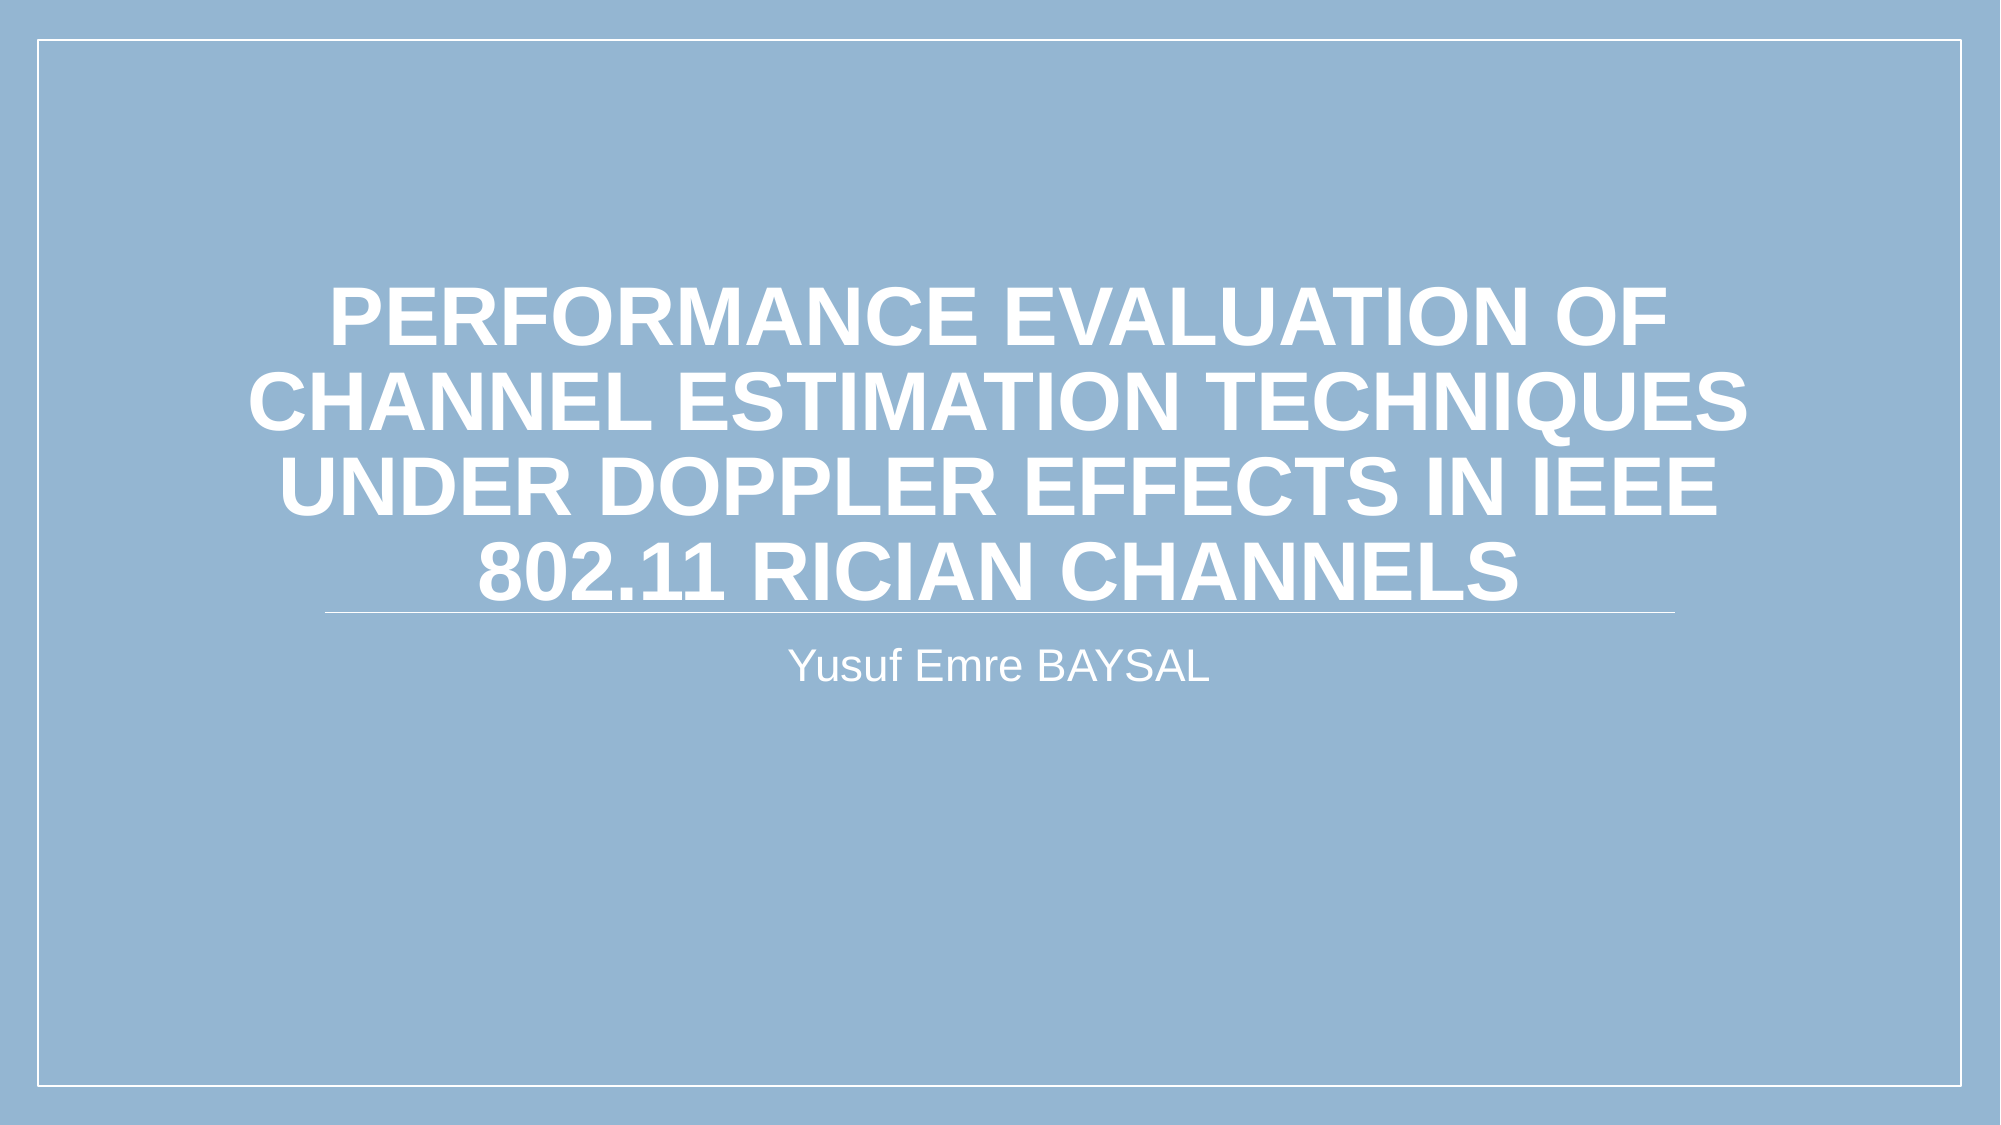

# Performance Evaluation of Channel Estimation Techniques under Doppler Effects in IEEE 802.11 Rician Channels
Yusuf Emre BAYSAL